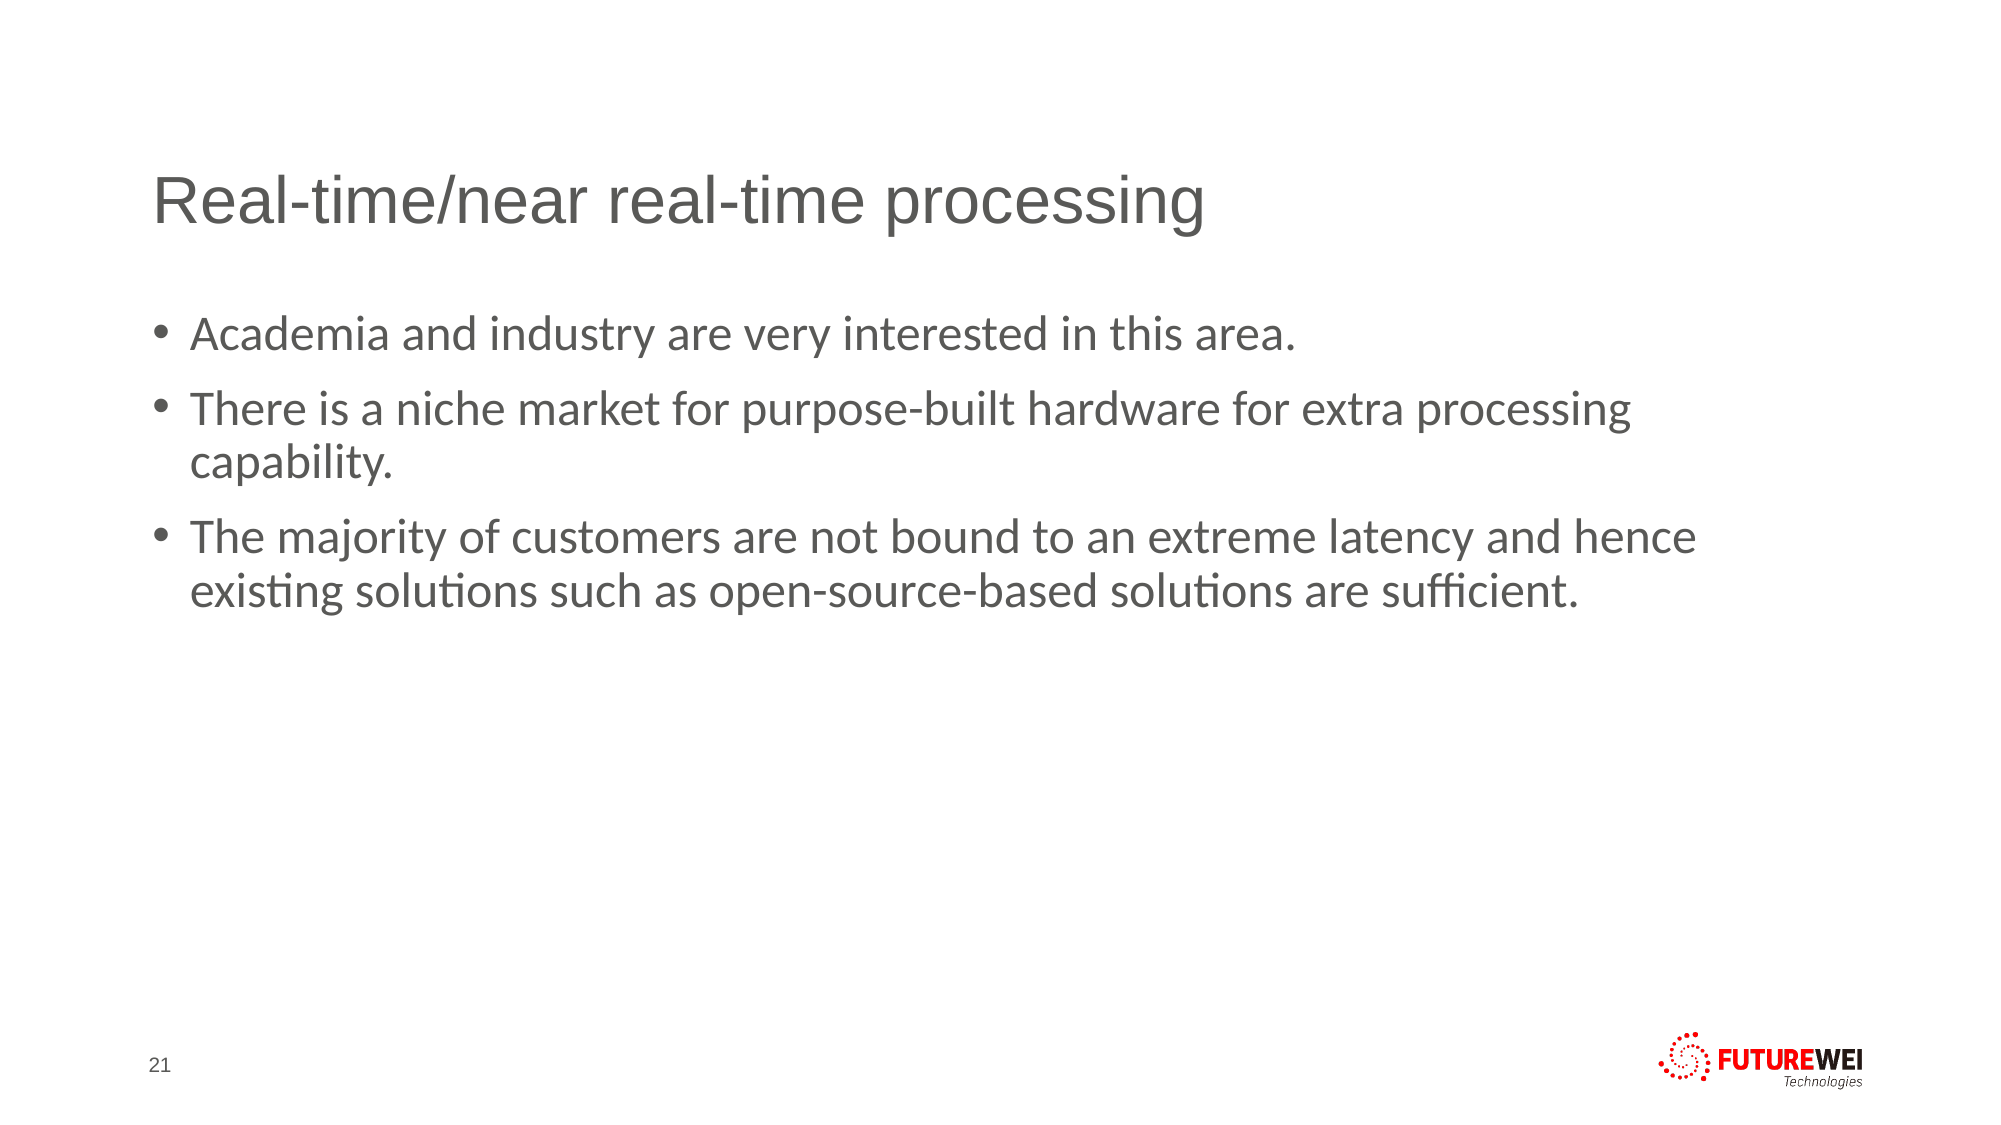

# Real-time/near real-time processing
Academia and industry are very interested in this area.
There is a niche market for purpose-built hardware for extra processing capability.
The majority of customers are not bound to an extreme latency and hence existing solutions such as open-source-based solutions are sufficient.
21